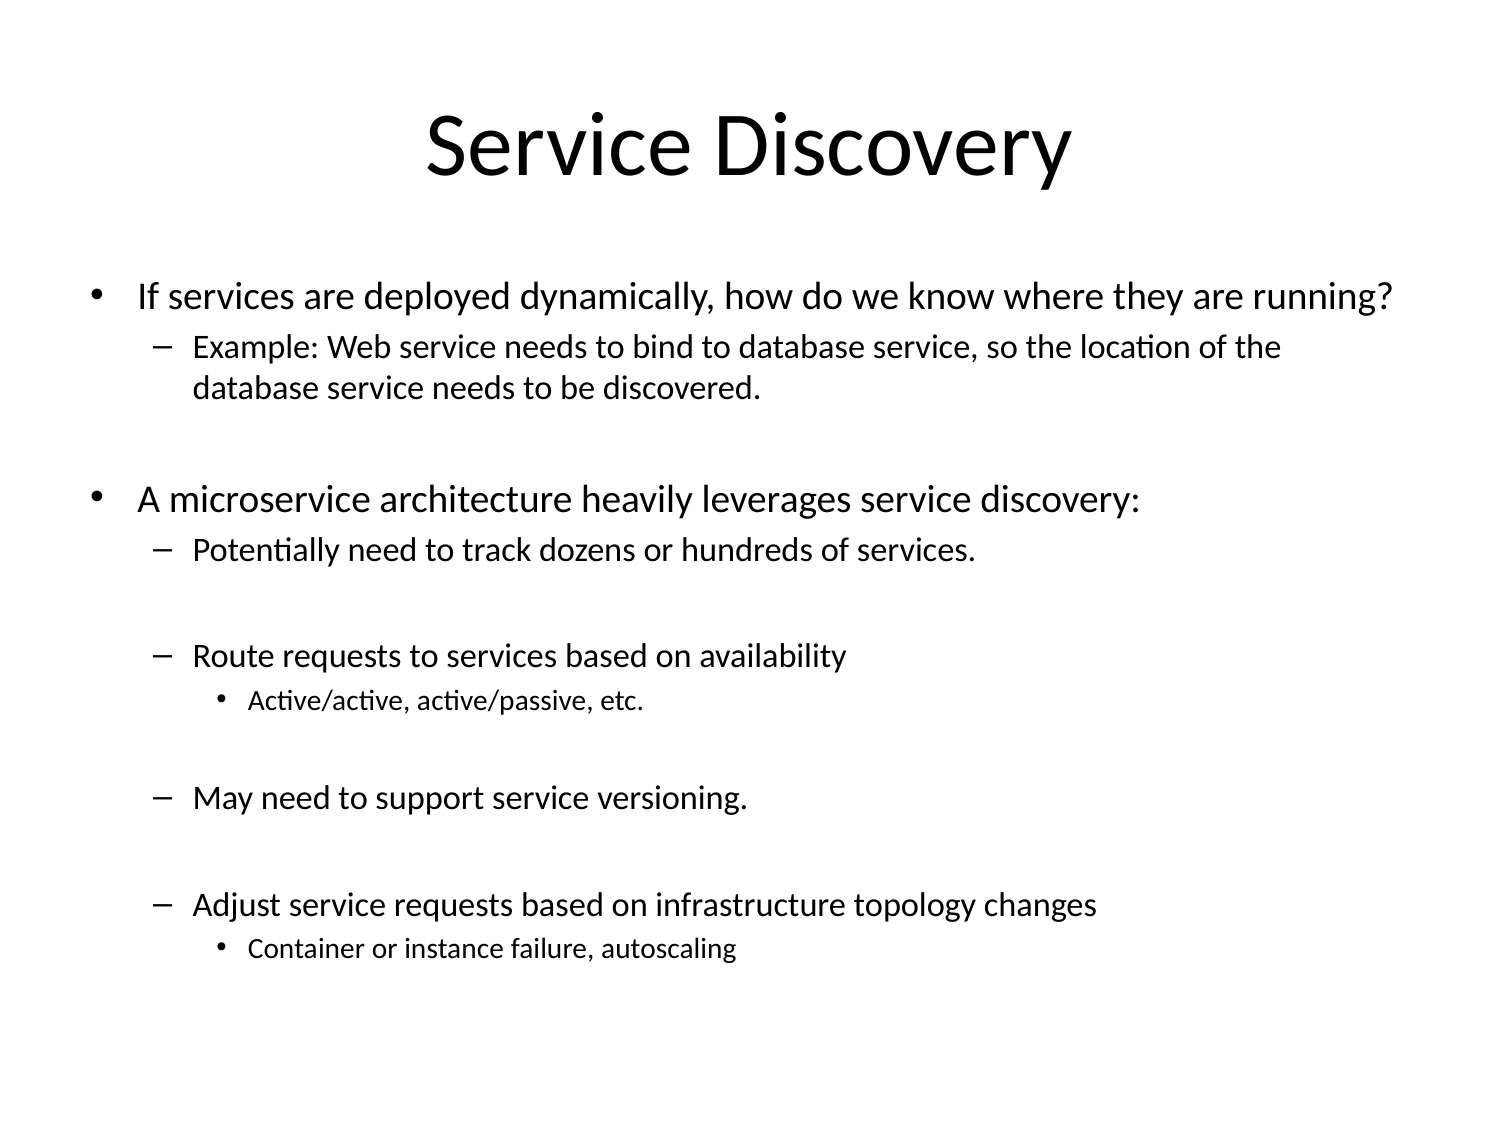

# Service Discovery
If services are deployed dynamically, how do we know where they are running?
Example: Web service needs to bind to database service, so the location of the database service needs to be discovered.

A microservice architecture heavily leverages service discovery:
Potentially need to track dozens or hundreds of services.

Route requests to services based on availability
Active/active, active/passive, etc.

May need to support service versioning.

Adjust service requests based on infrastructure topology changes
Container or instance failure, autoscaling